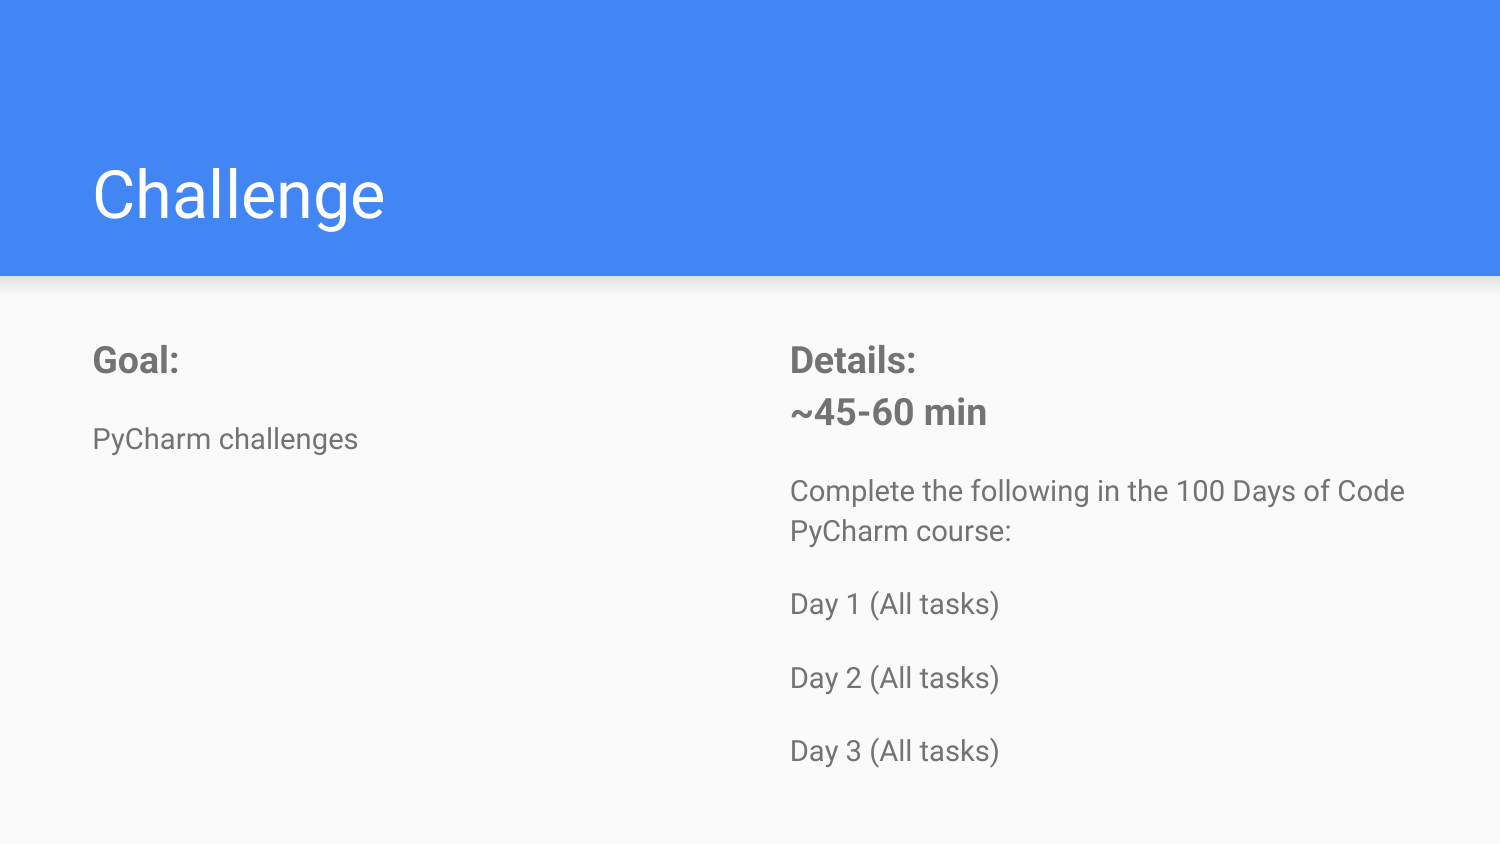

# Challenge
Goal:
PyCharm challenges
Details:				~45-60 min
Complete the following in the 100 Days of Code PyCharm course:
Day 1 (All tasks)
Day 2 (All tasks)
Day 3 (All tasks)